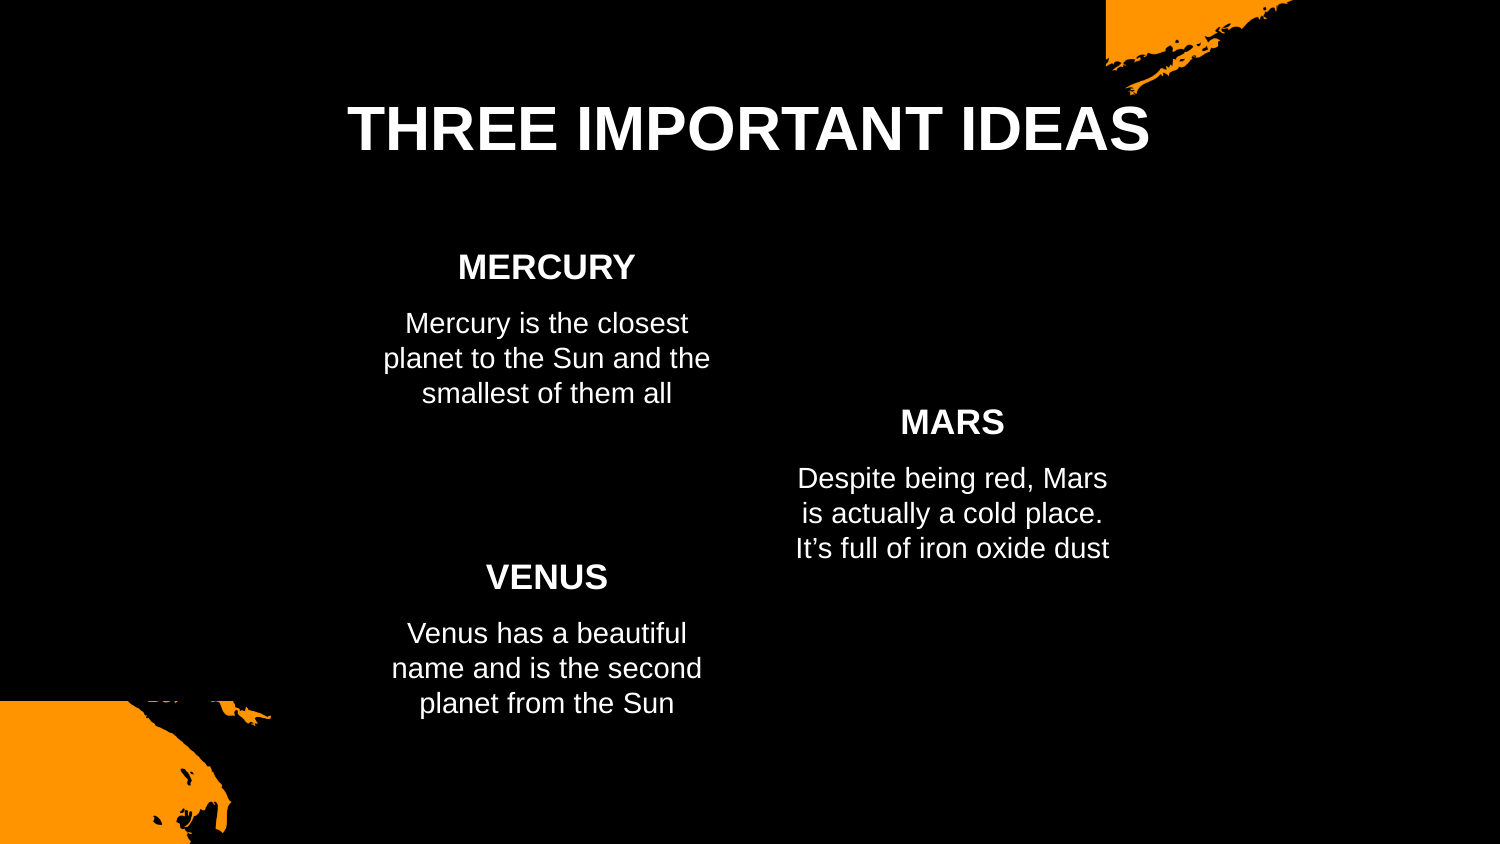

# THREE IMPORTANT IDEAS
MERCURY
Mercury is the closest planet to the Sun and the smallest of them all
MARS
Despite being red, Mars is actually a cold place. It’s full of iron oxide dust
VENUS
Venus has a beautiful name and is the second planet from the Sun